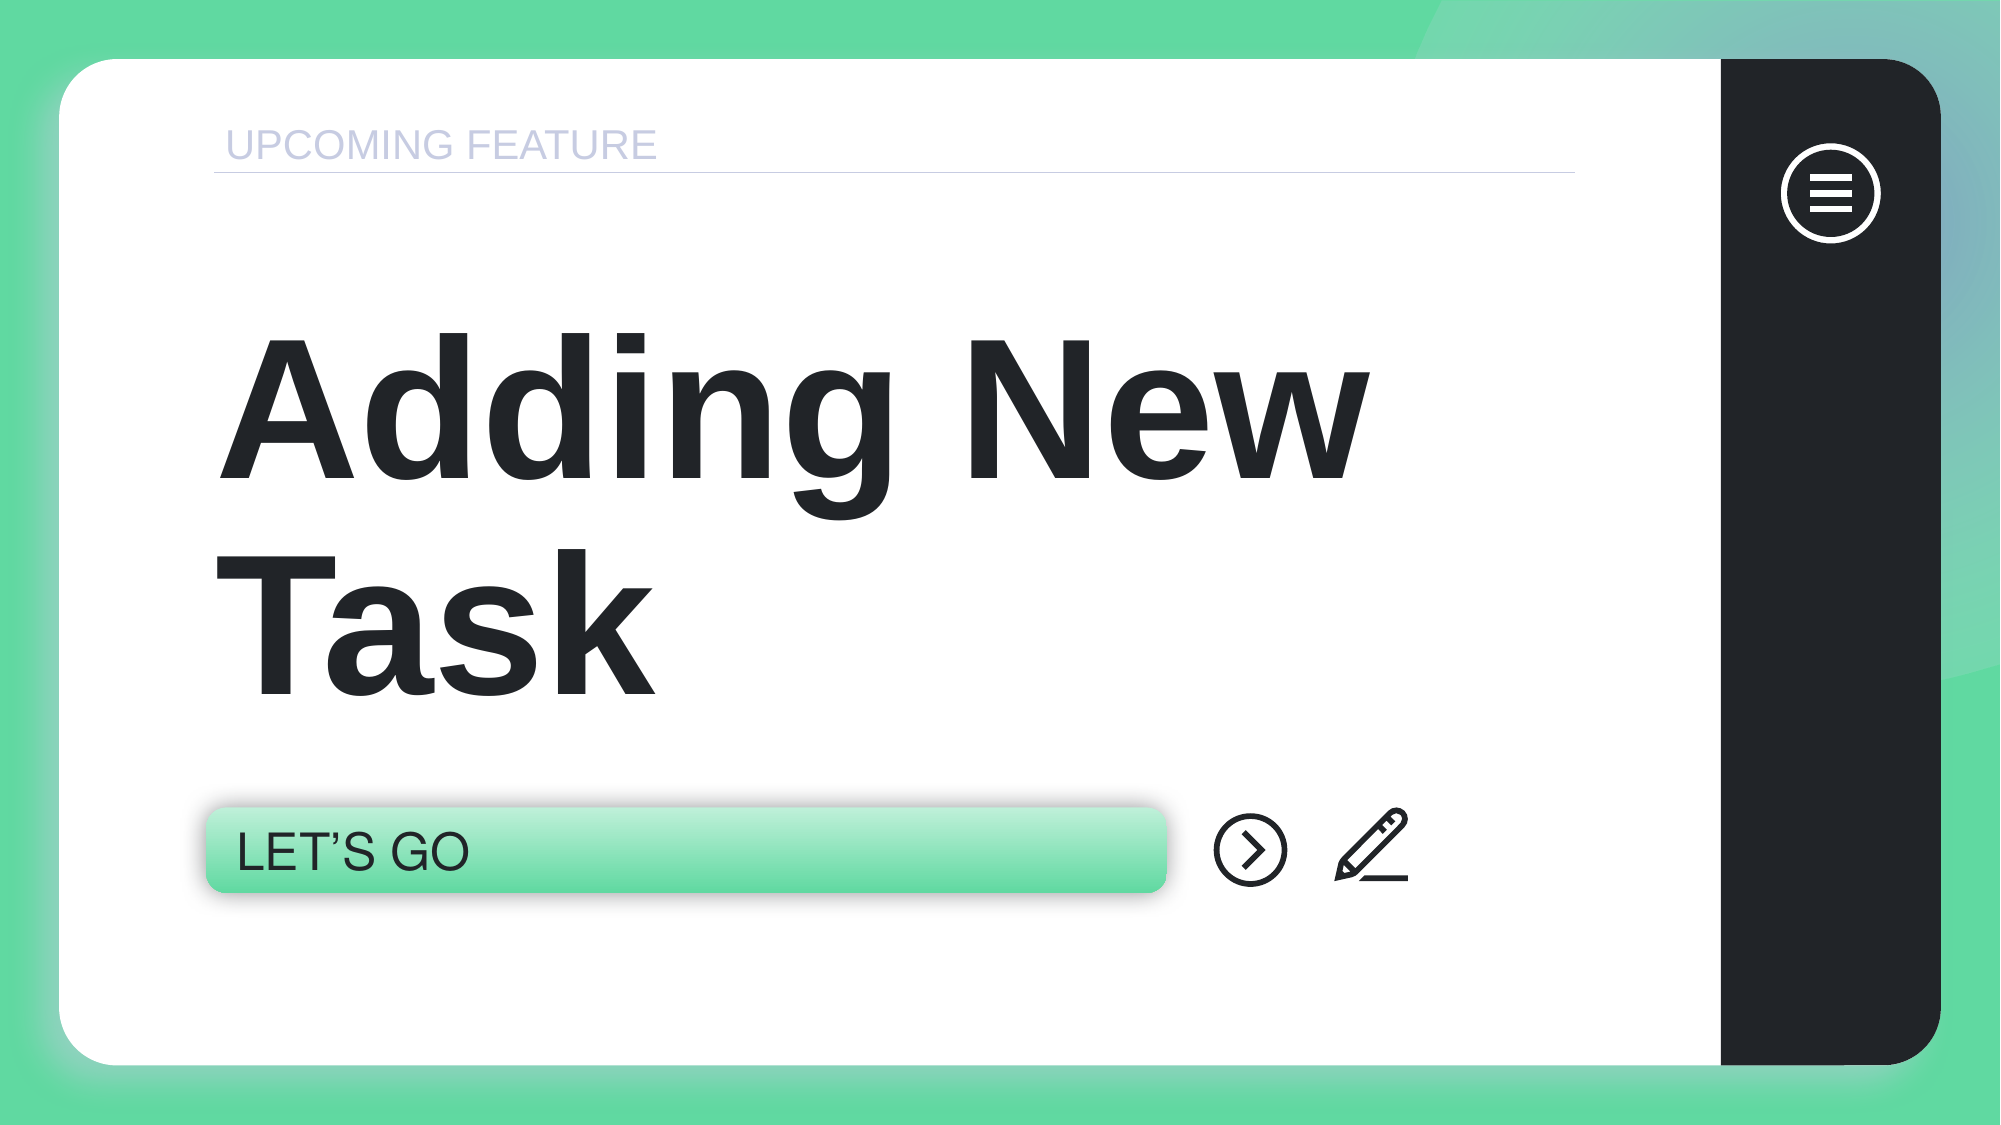

UPCOMING FEATURE

# Adding New Task

LET’S GO